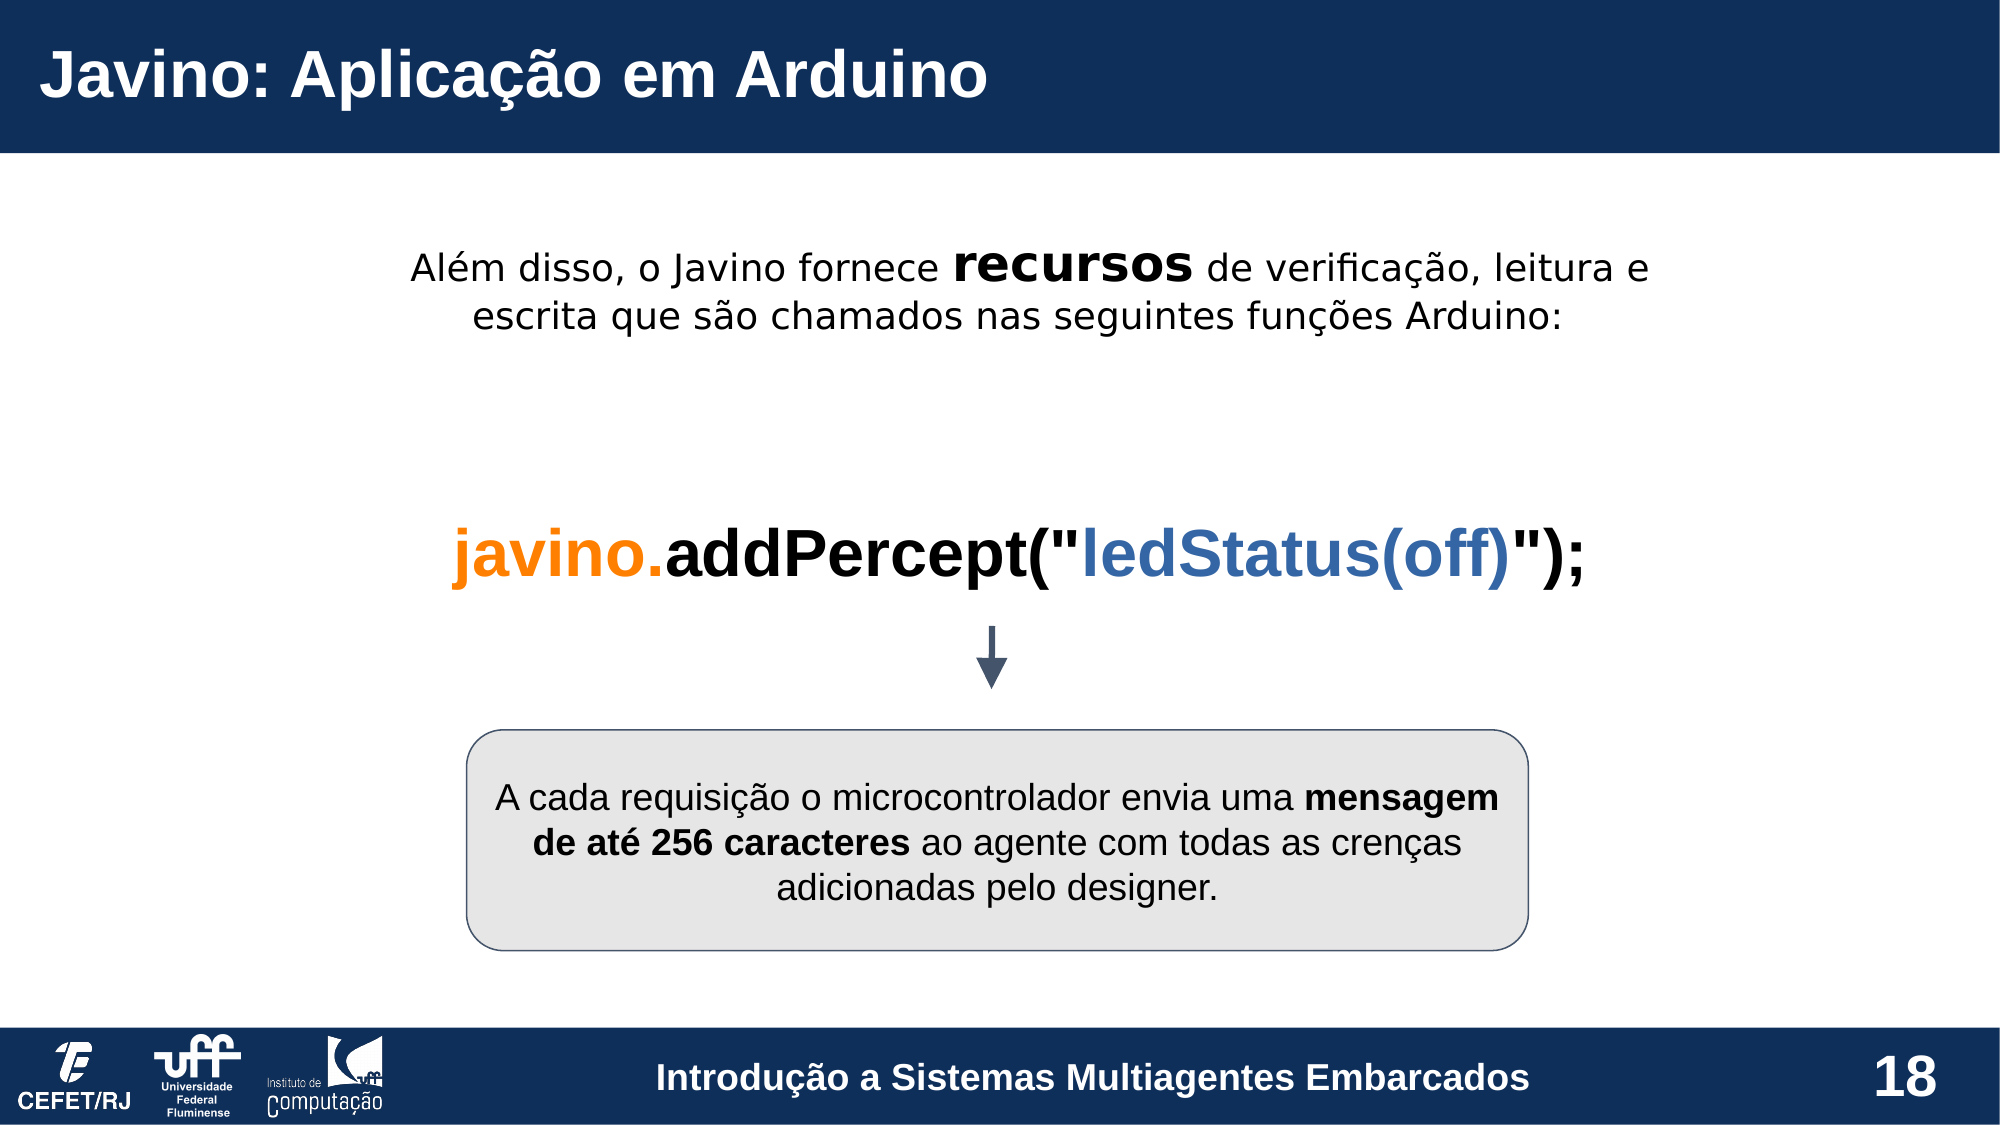

Javino: Aplicação em Arduino
Além disso, o Javino fornece recursos de verificação, leitura e escrita que são chamados nas seguintes funções Arduino:
javino.addPercept("ledStatus(off)");

A cada requisição o microcontrolador envia uma mensagem de até 256 caracteres ao agente com todas as crenças adicionadas pelo designer.